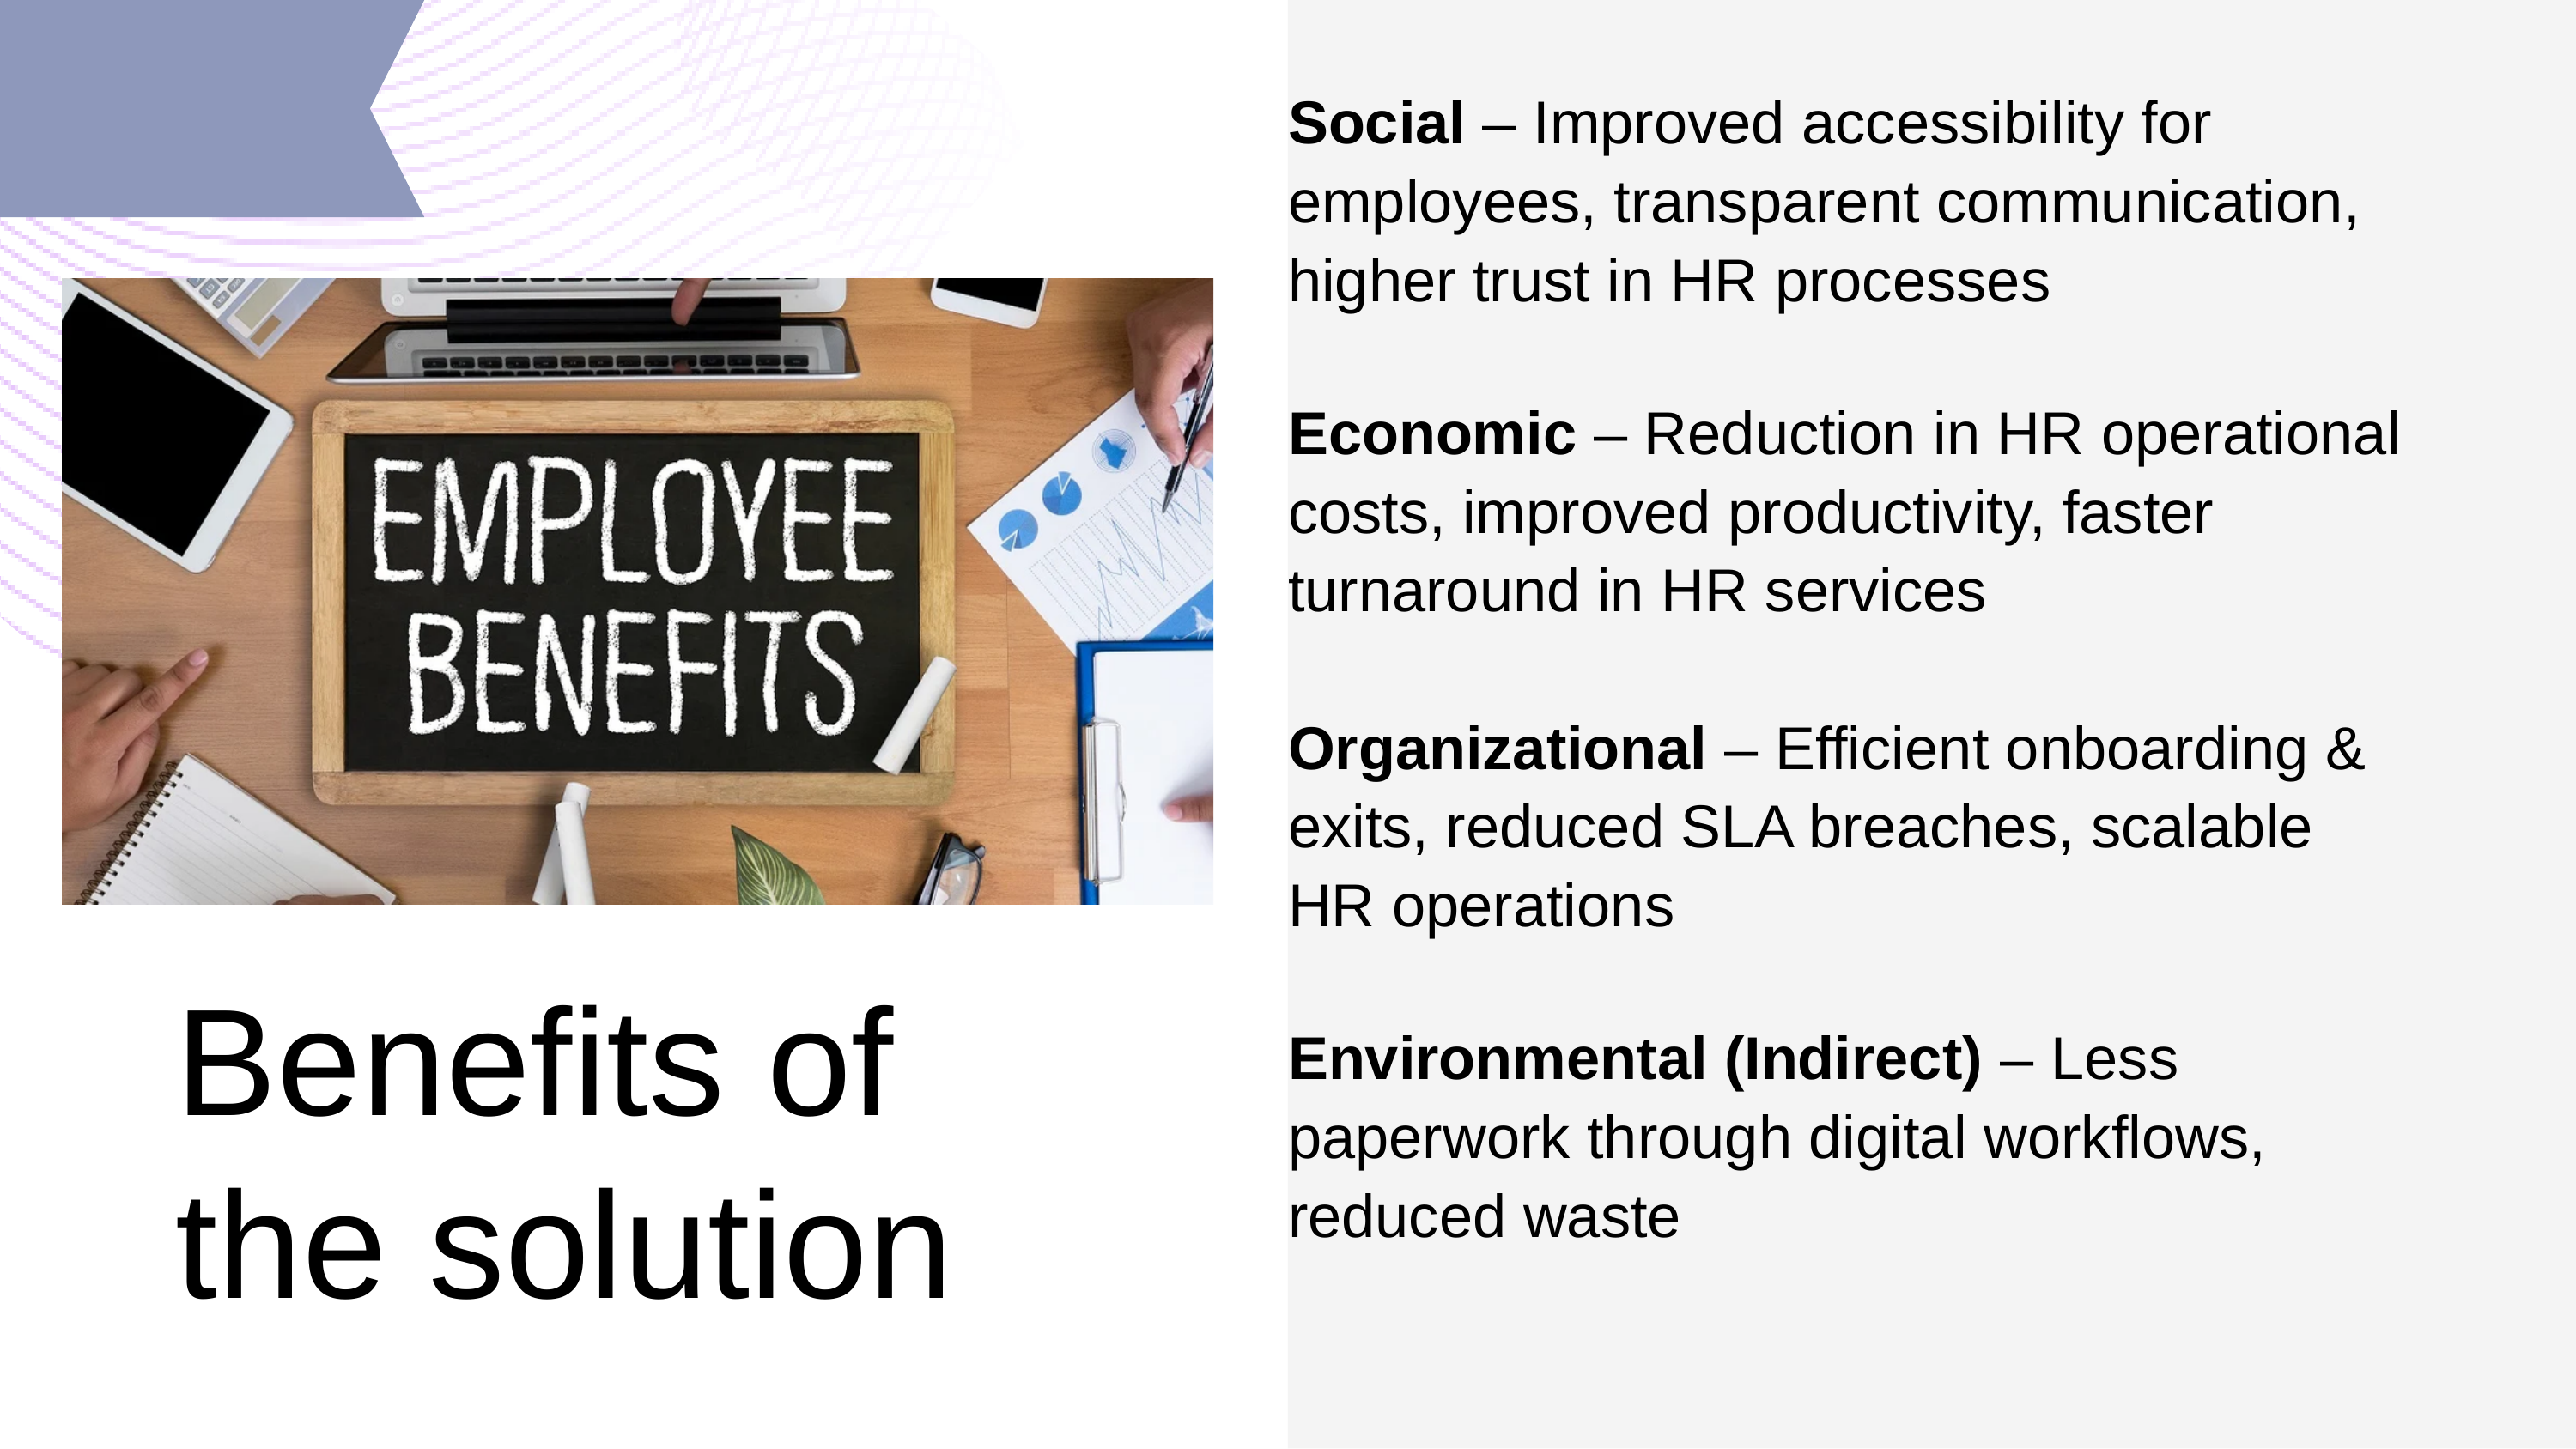

Social – Improved accessibility for employees, transparent communication, higher trust in HR processes

Economic – Reduction in HR operational costs, improved productivity, faster turnaround in HR services

Organizational – Efficient onboarding & exits, reduced SLA breaches, scalable HR operations

Environmental (Indirect) – Less paperwork through digital workflows, reduced waste

Benefits of the solution